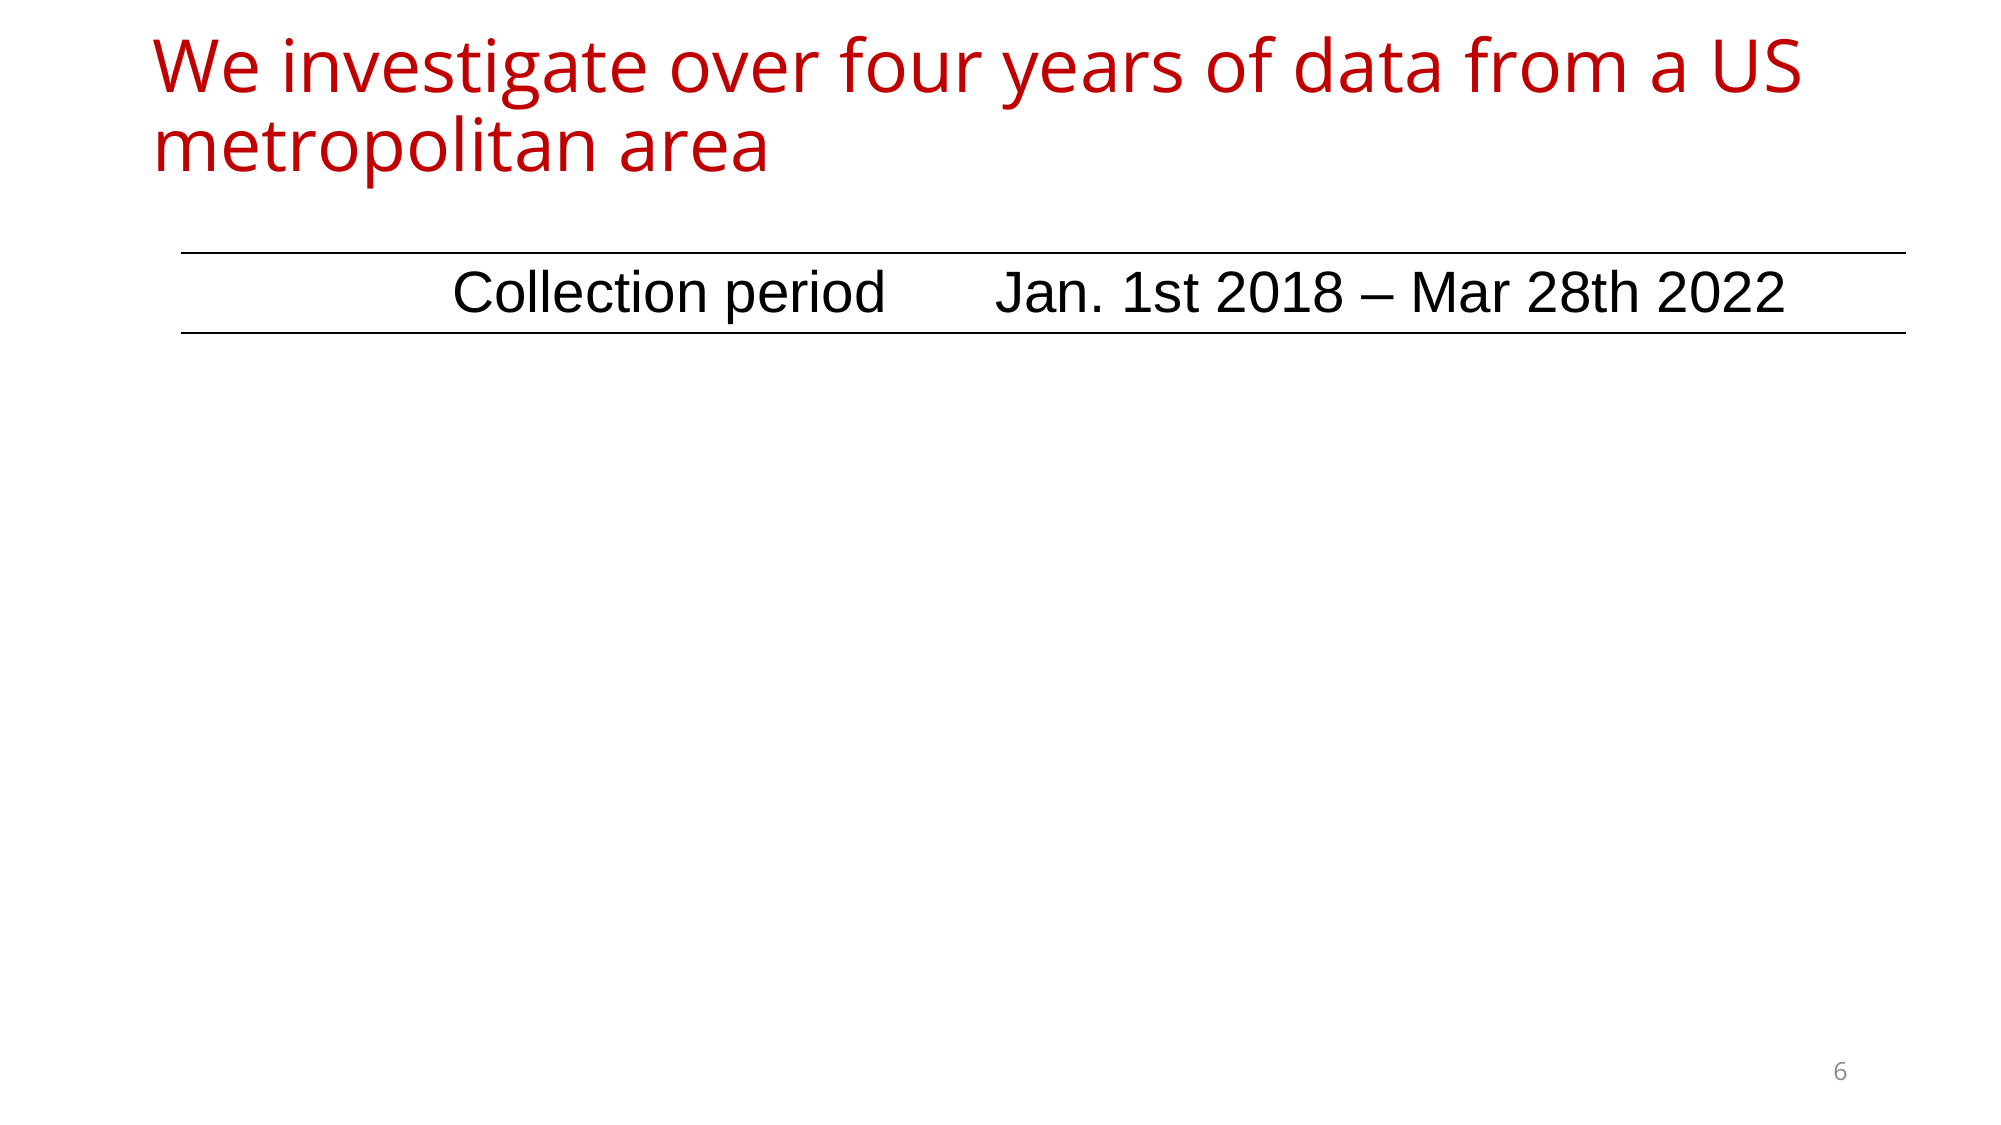

# We investigate over four years of data from a US metropolitan area
| Collection period |  | Jan. 1st 2018 – Mar 28th 2022 |
| --- | --- | --- |
| Identifiers |  | eNodeB ID & Timestamp |
| Number of KPIs |  | 224 |
| Groups of KPIs |  | Resource utilization Network performance User experience |
| Number of eNBs |  | 412 persistent 898 total |
| Number of Logs |  | 699,381 1,084,837 |

6